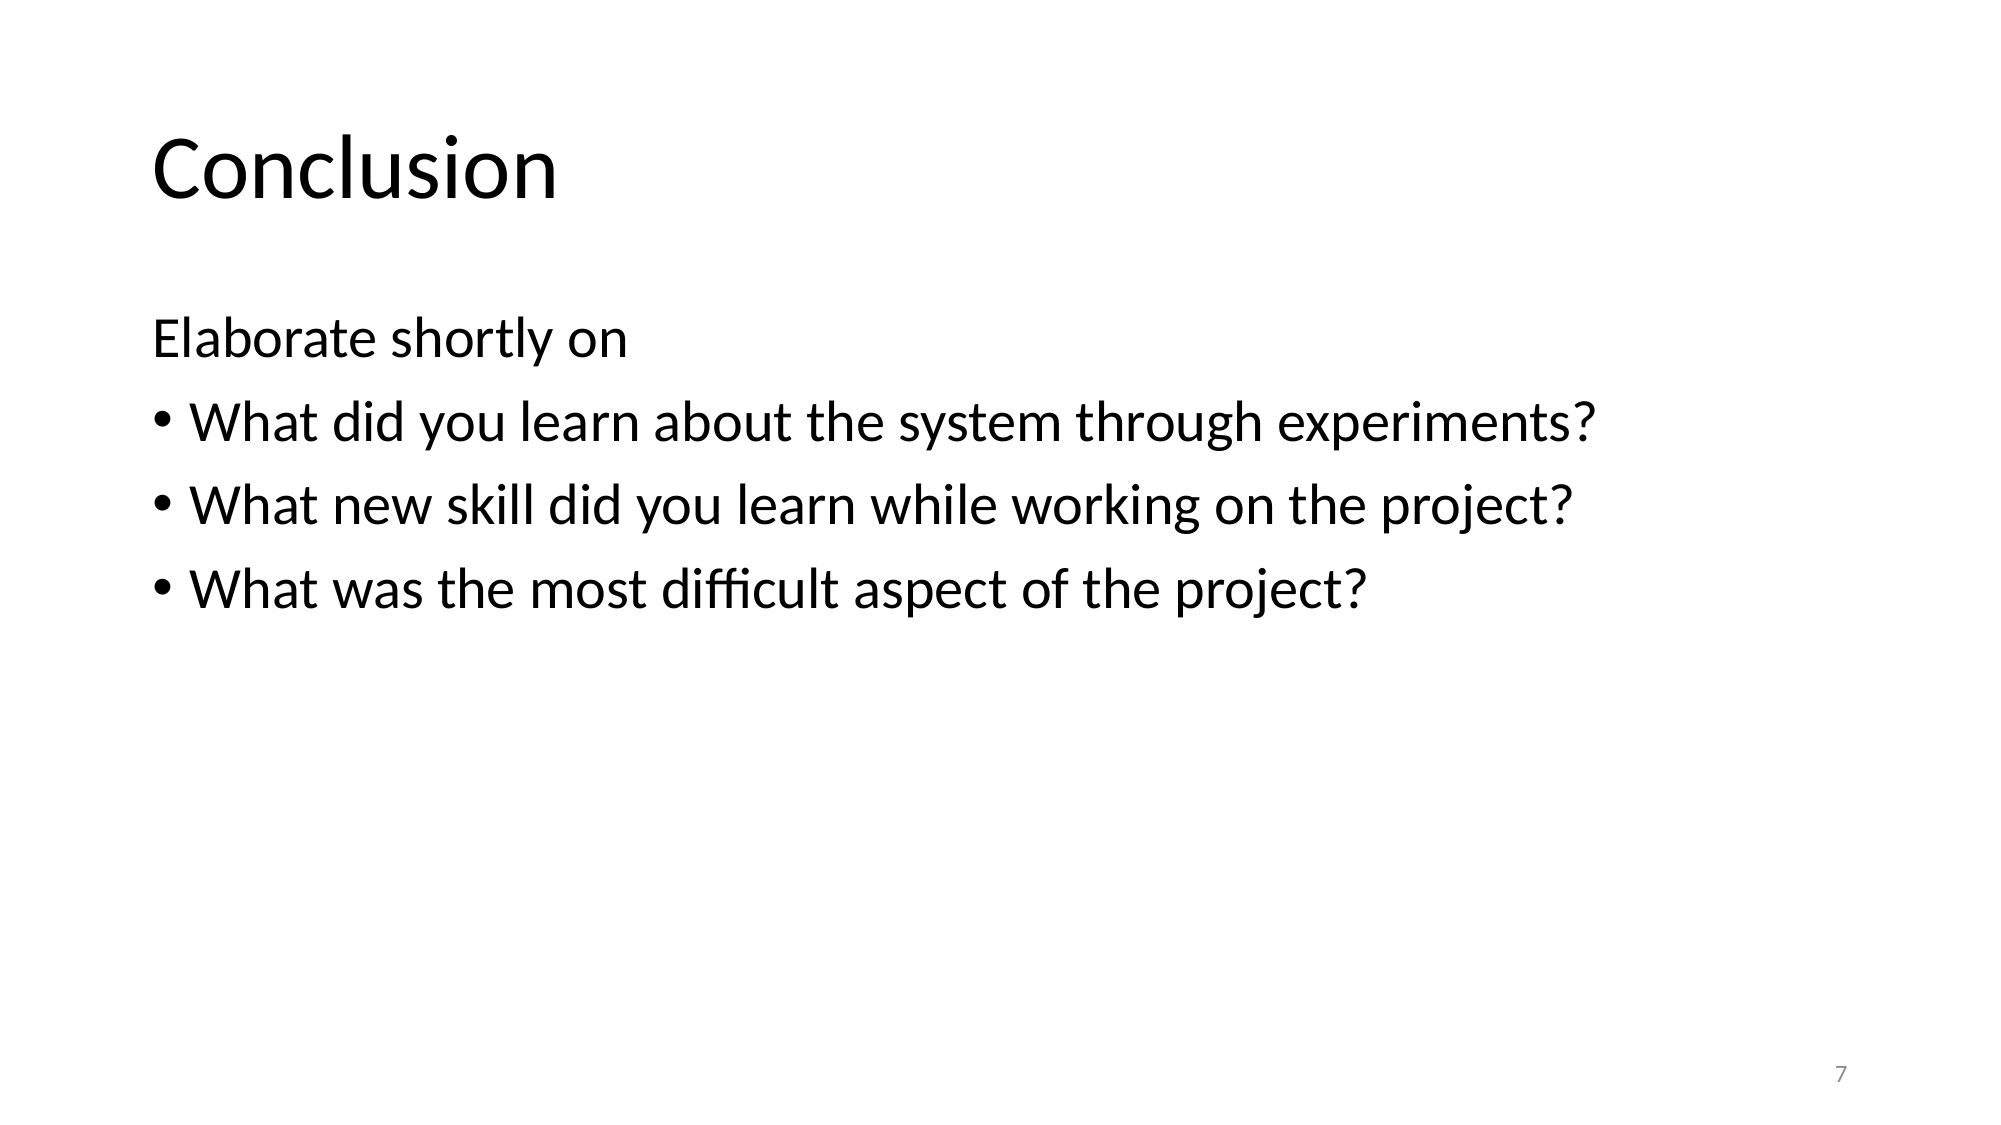

# Conclusion
Elaborate shortly on
What did you learn about the system through experiments?
What new skill did you learn while working on the project?
What was the most difficult aspect of the project?
7